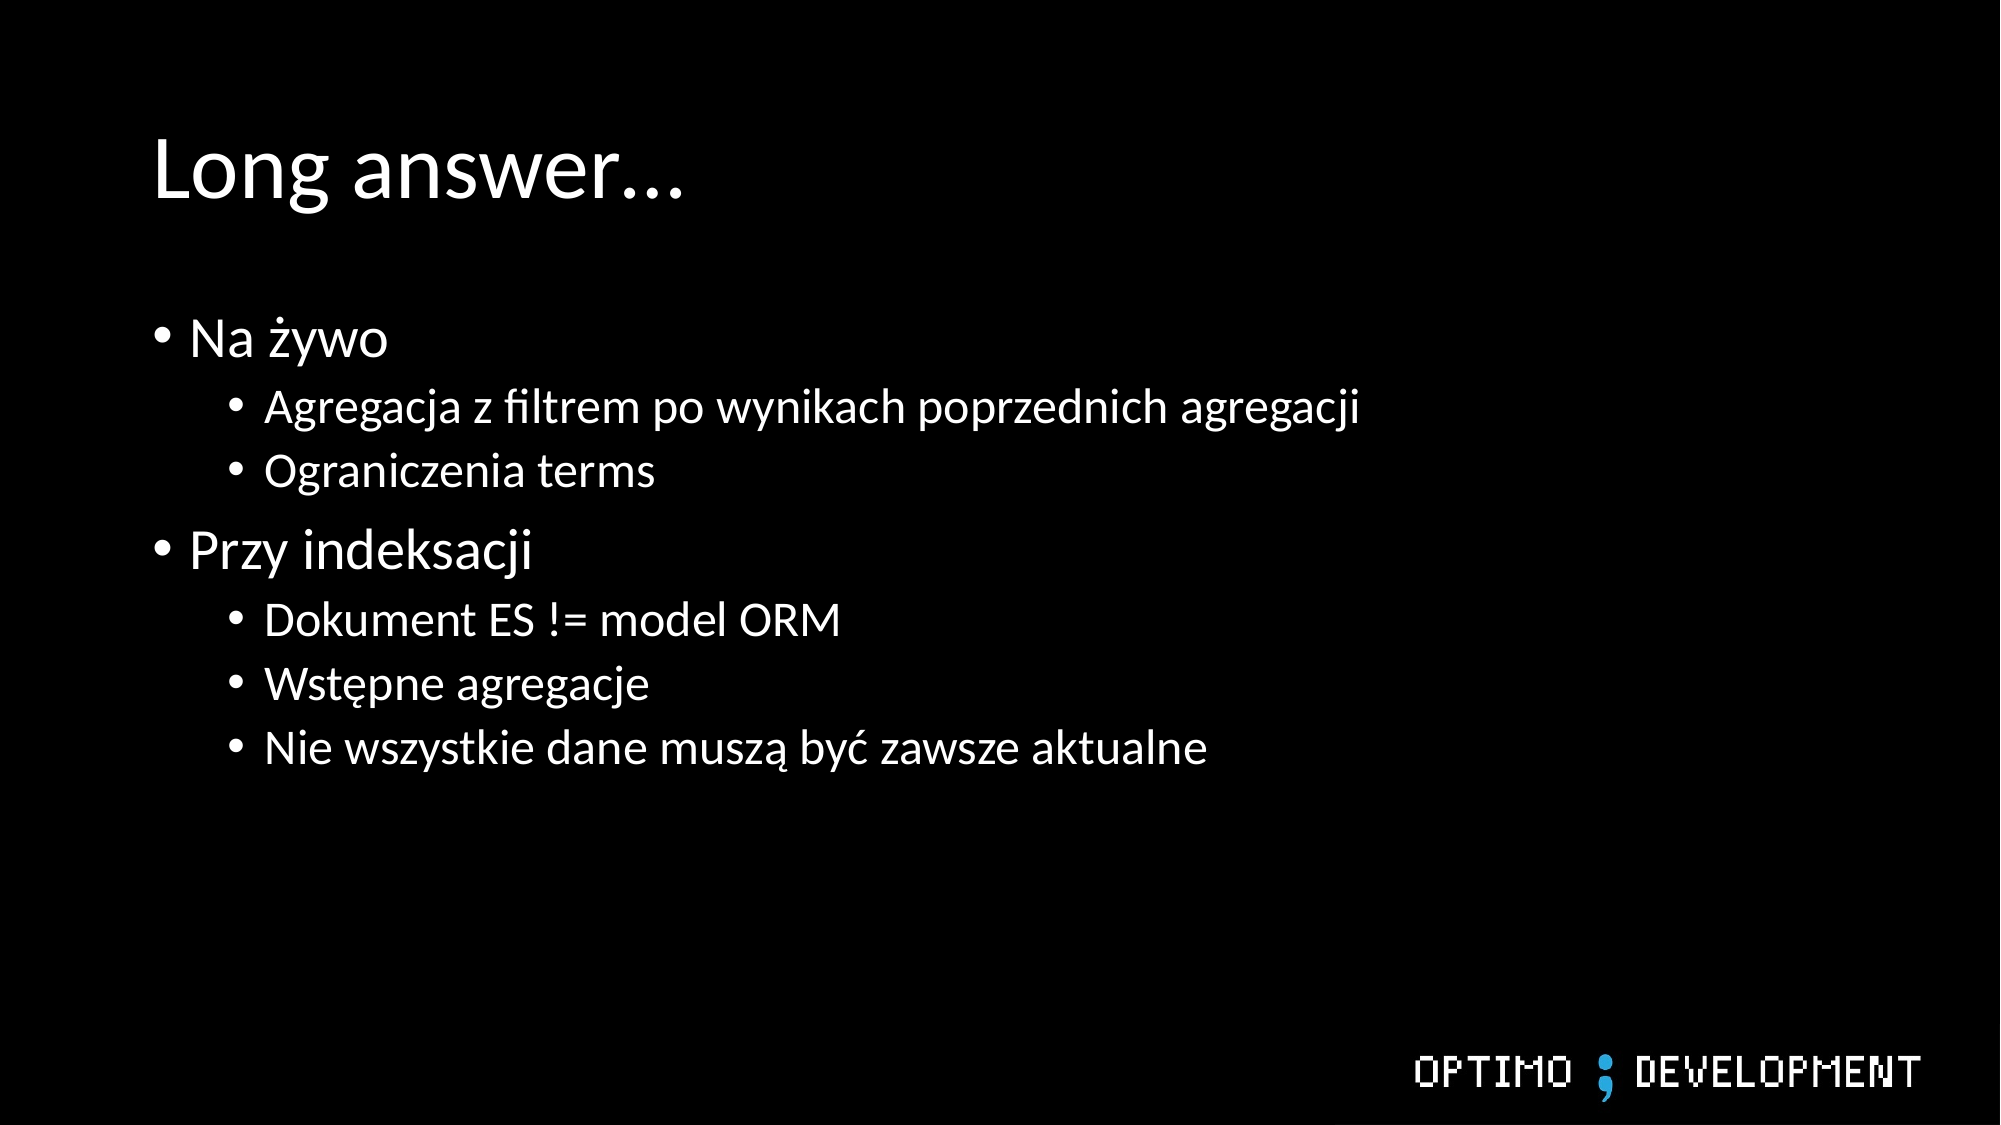

# Long answer…
Na żywo
Agregacja z filtrem po wynikach poprzednich agregacji
Ograniczenia terms
Przy indeksacji
Dokument ES != model ORM
Wstępne agregacje
Nie wszystkie dane muszą być zawsze aktualne